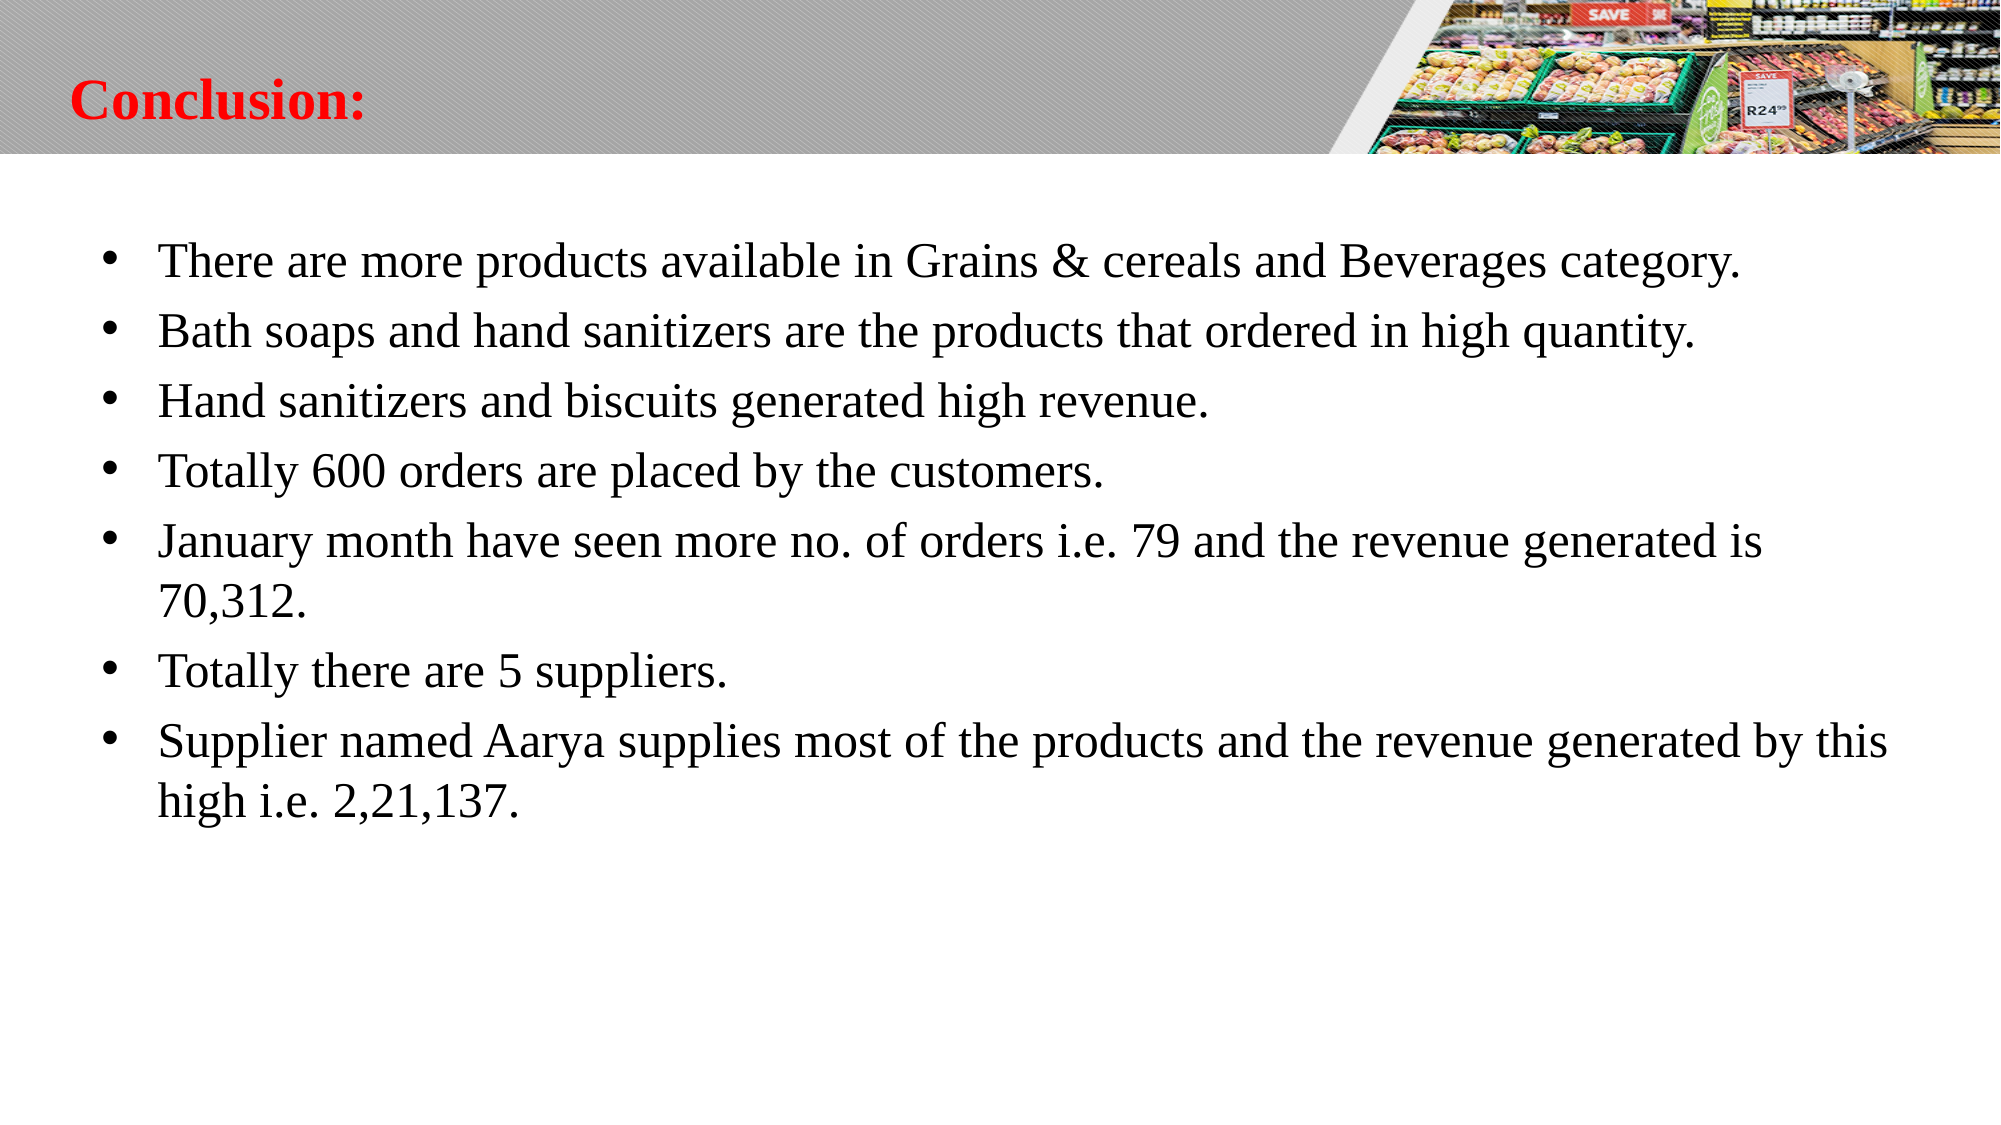

# Conclusion:
There are more products available in Grains & cereals and Beverages category.
Bath soaps and hand sanitizers are the products that ordered in high quantity.
Hand sanitizers and biscuits generated high revenue.
Totally 600 orders are placed by the customers.
January month have seen more no. of orders i.e. 79 and the revenue generated is 70,312.
Totally there are 5 suppliers.
Supplier named Aarya supplies most of the products and the revenue generated by this high i.e. 2,21,137.